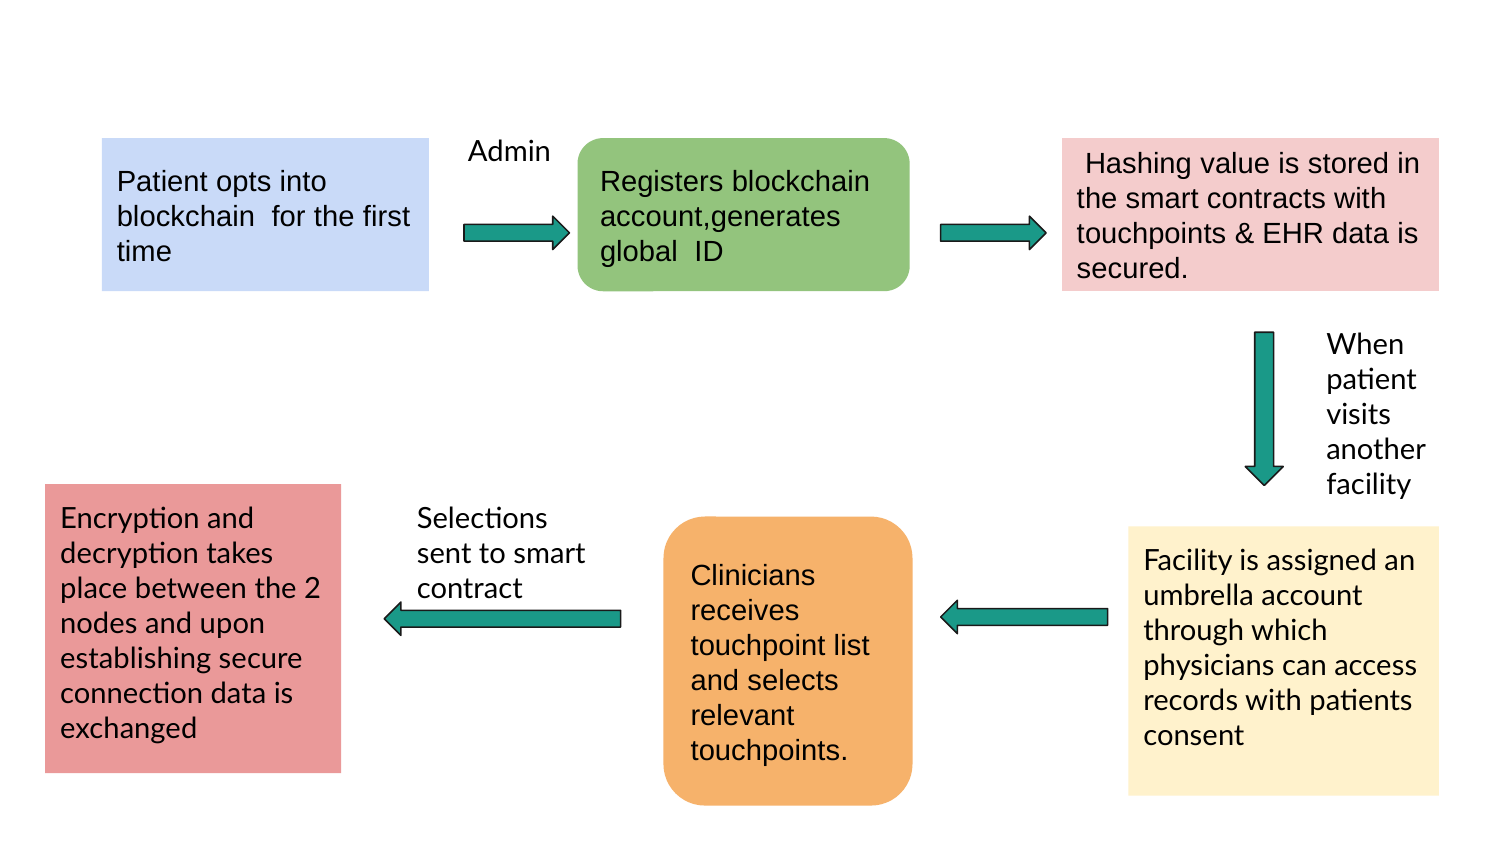

Admin
Patient opts into blockchain  for the first time
Registers blockchain account,generates global  ID
 Hashing value is stored in the smart contracts with touchpoints & EHR data is secured.

When patient visits another facility

Encryption and decryption takes place between the 2 nodes and upon establishing secure connection data is exchanged
Selections sent to smart contract
Clinicians receives touchpoint list and selects relevant touchpoints.
Facility is assigned an umbrella account through which physicians can access records with patients consent